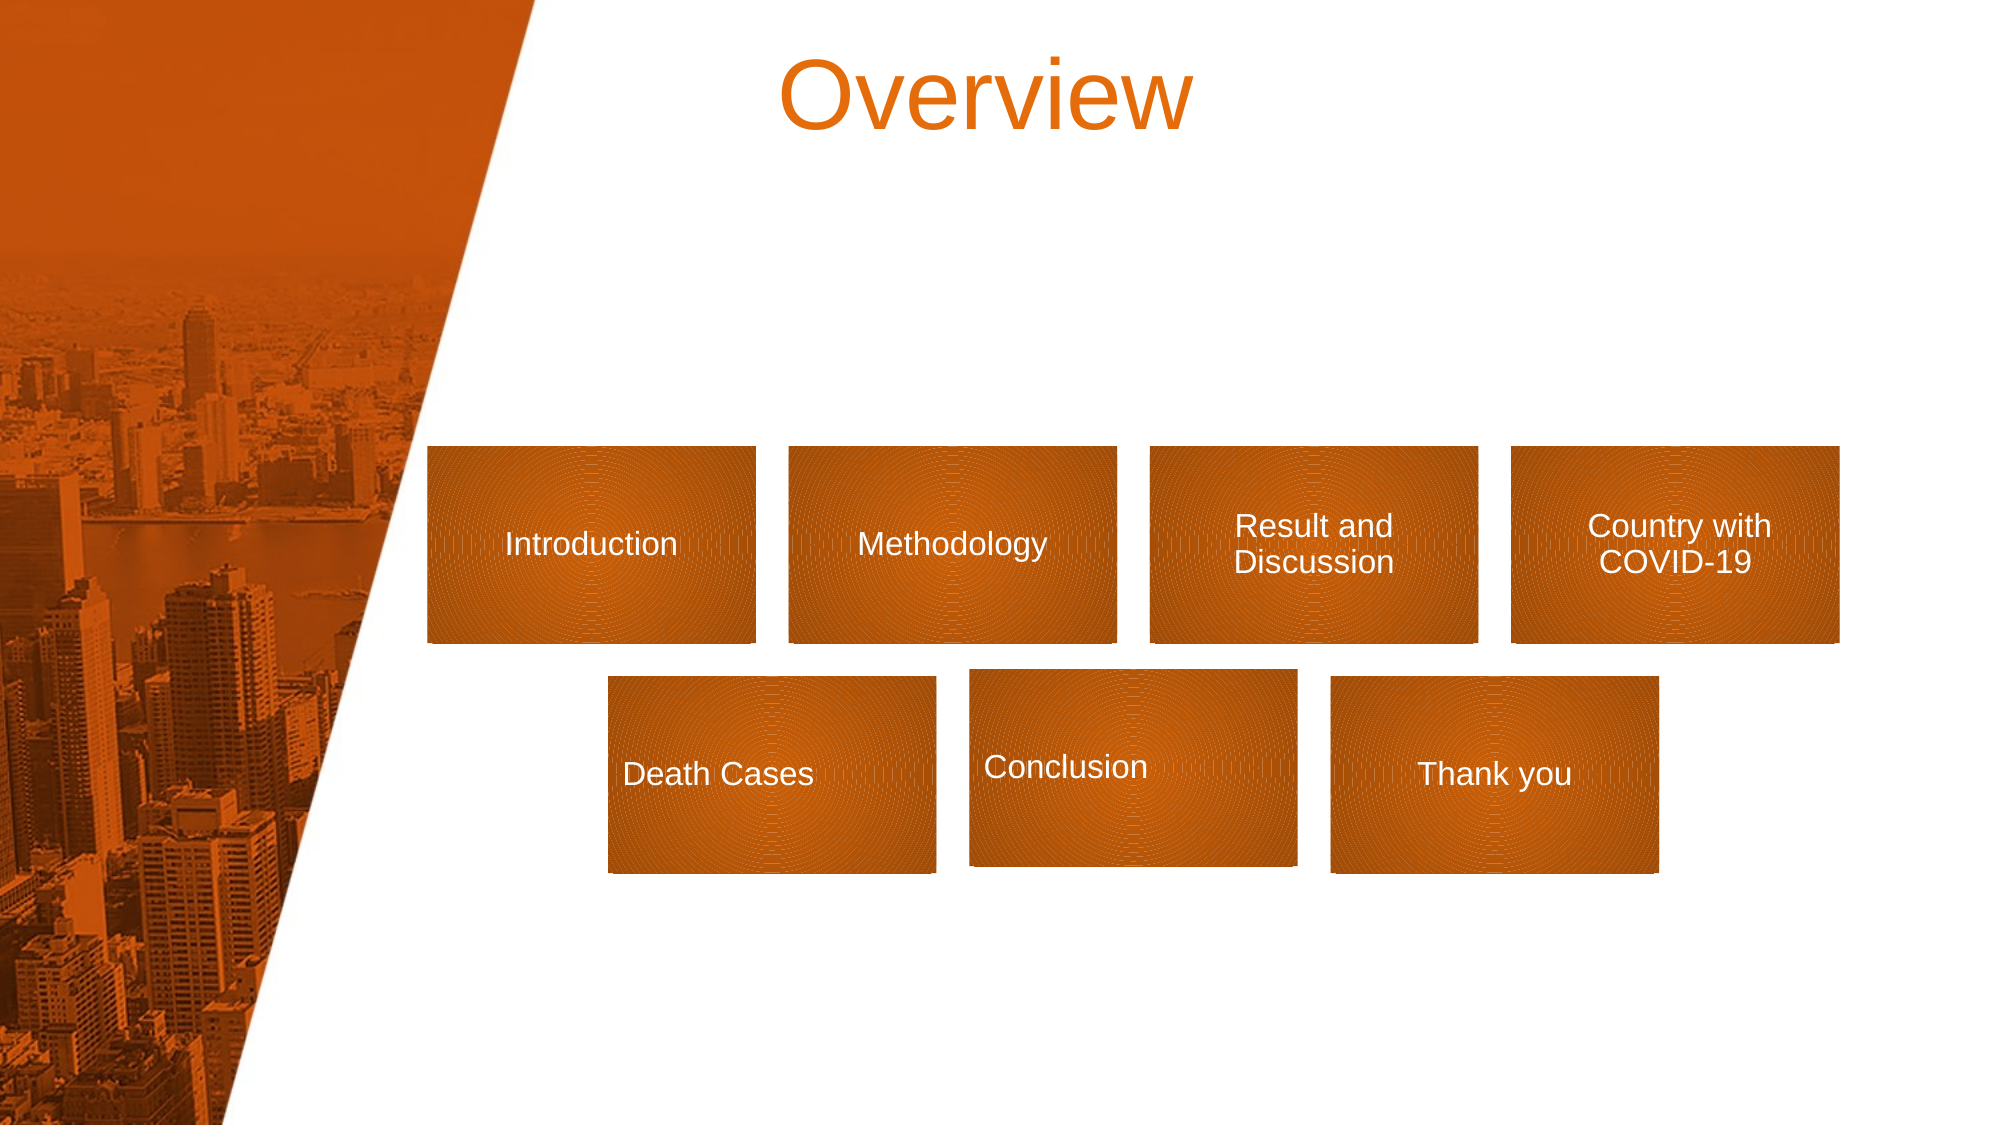

Overview
Introduction
Methodology
Result and Discussion
 Country with COVID-19
Death Cases
Conclusion
Thank you